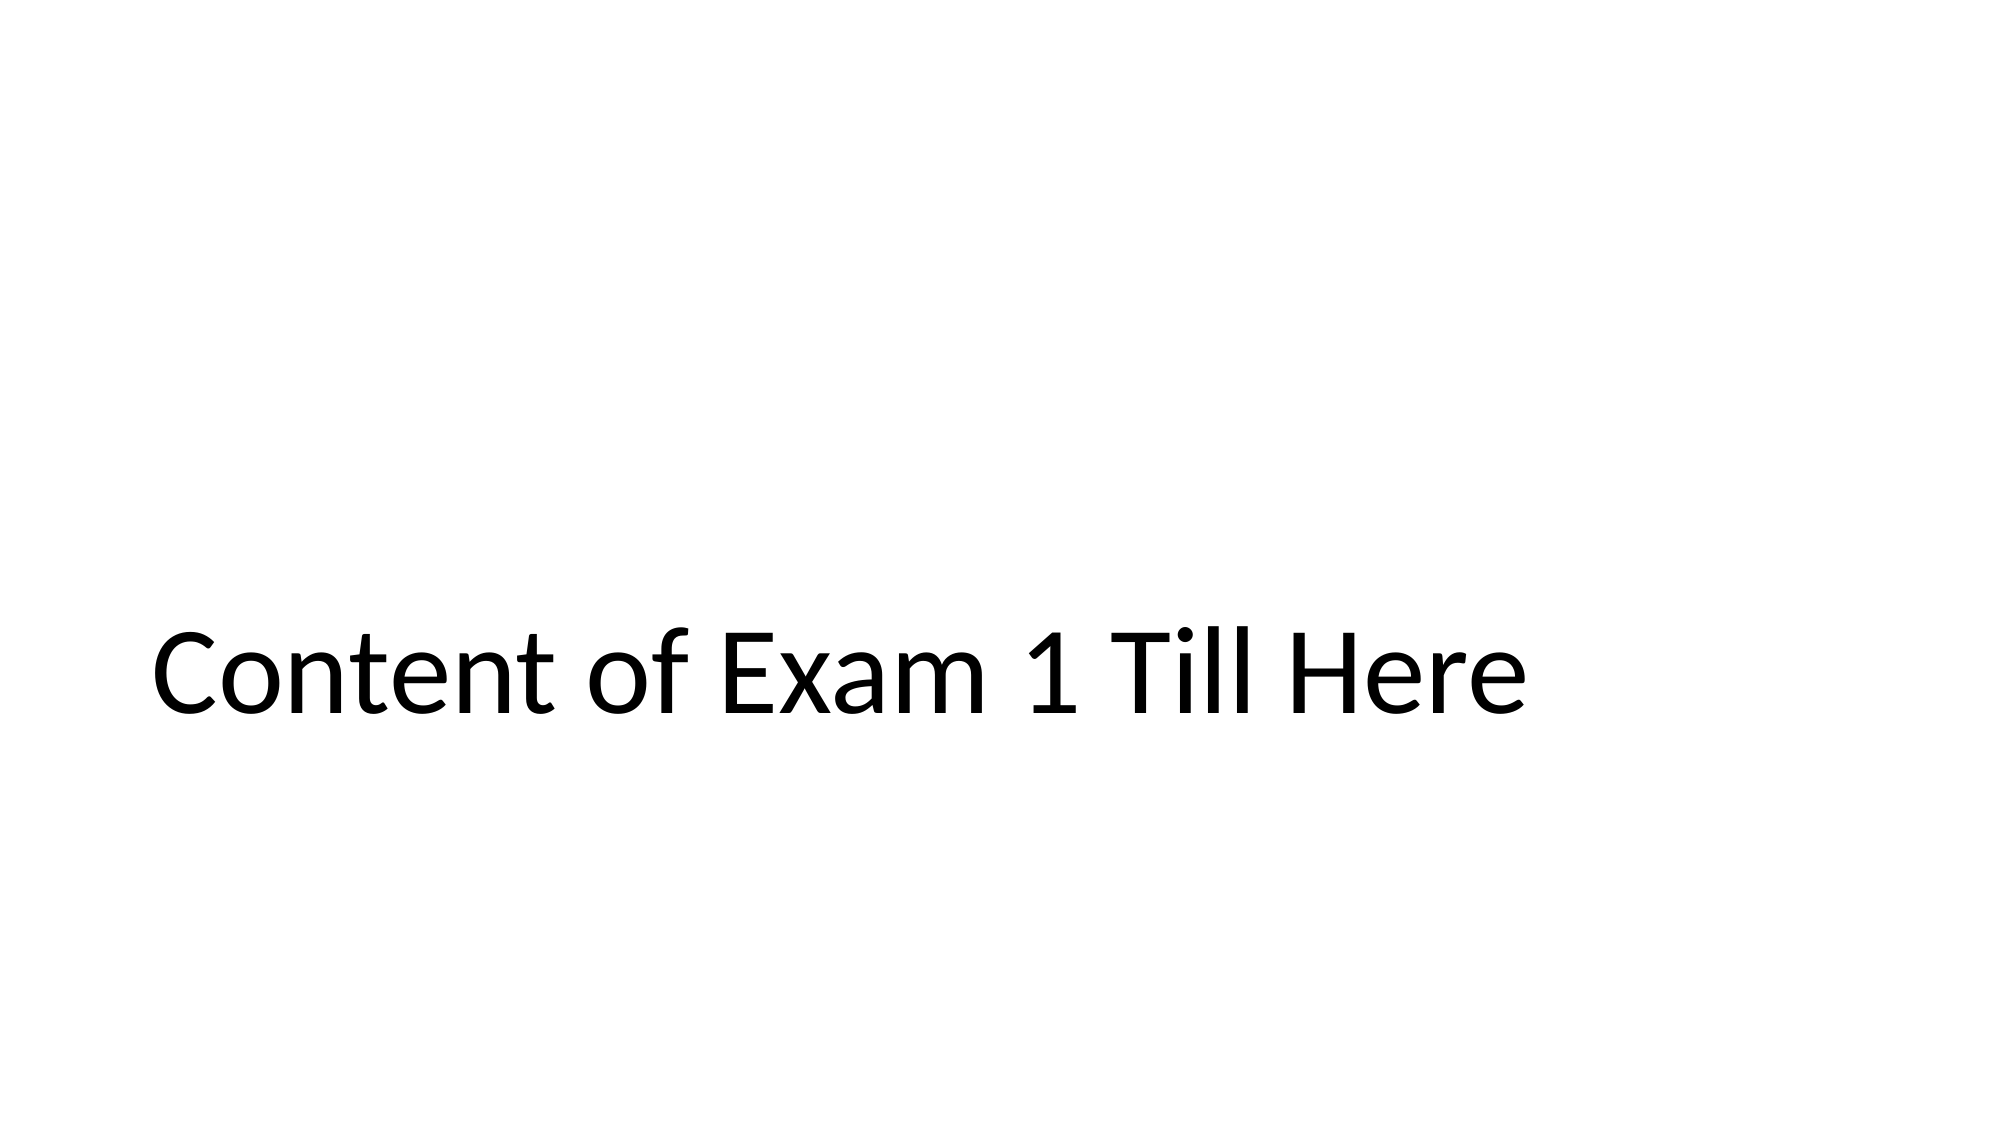

# Content of Exam 1 Till Here